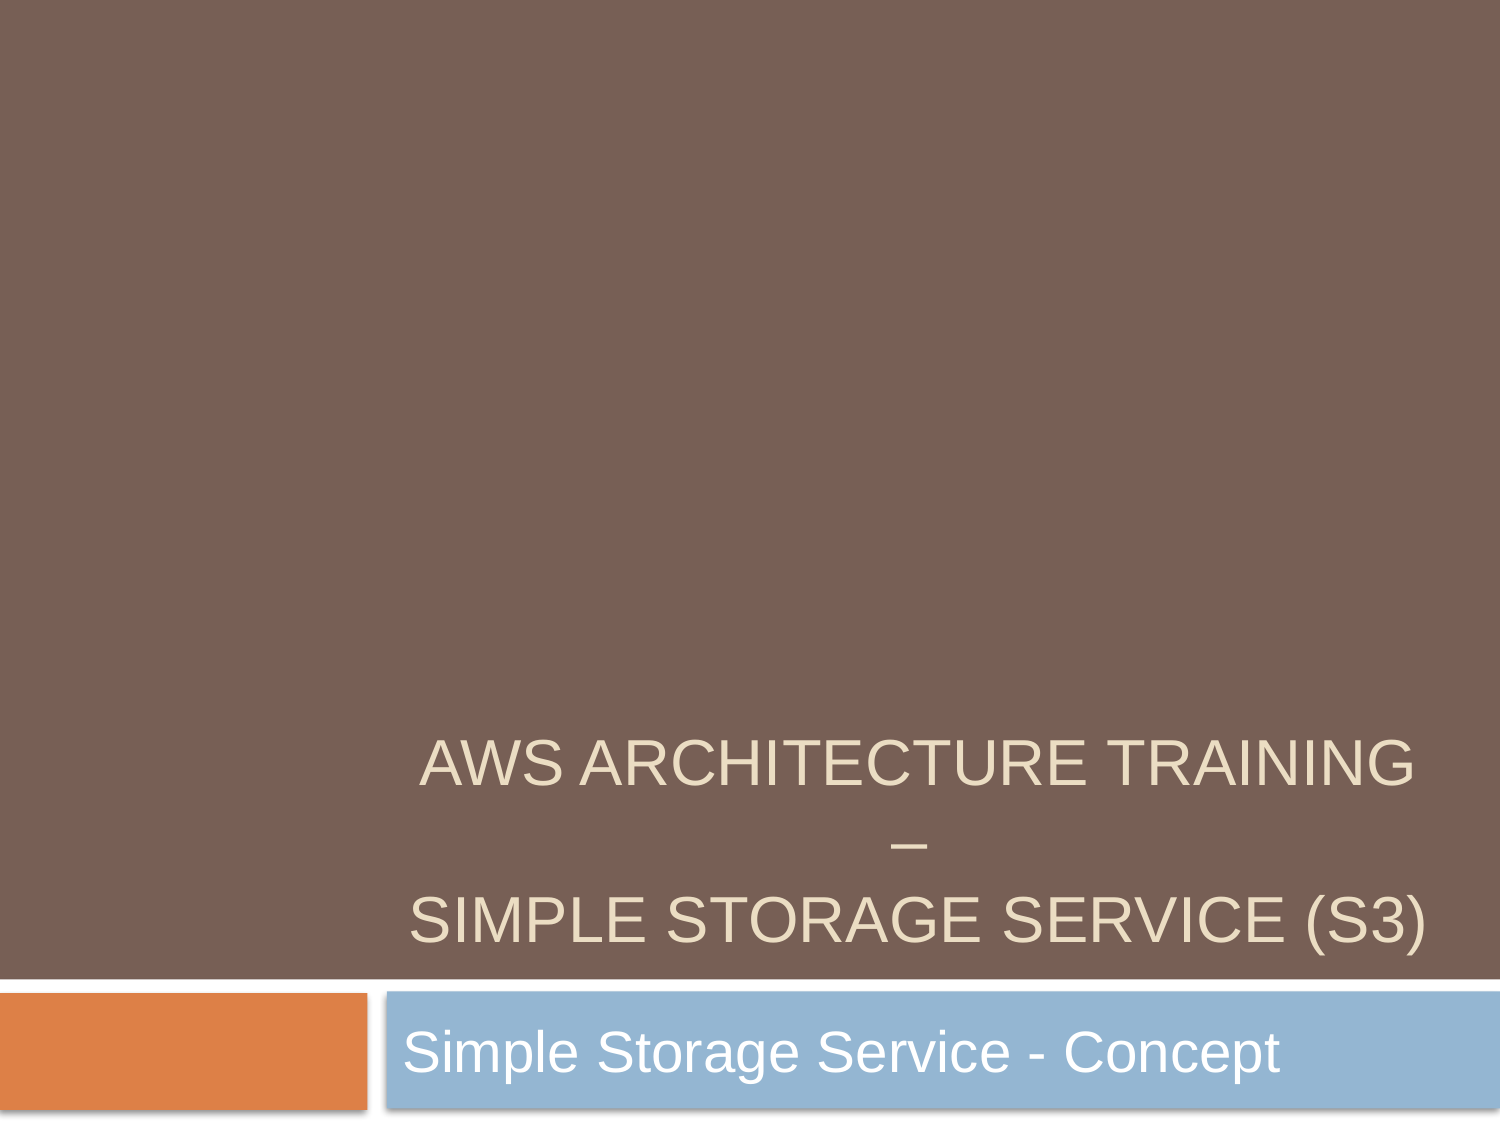

# AWS Architecture Training – Simple Storage Service (S3)
Simple Storage Service - Concept